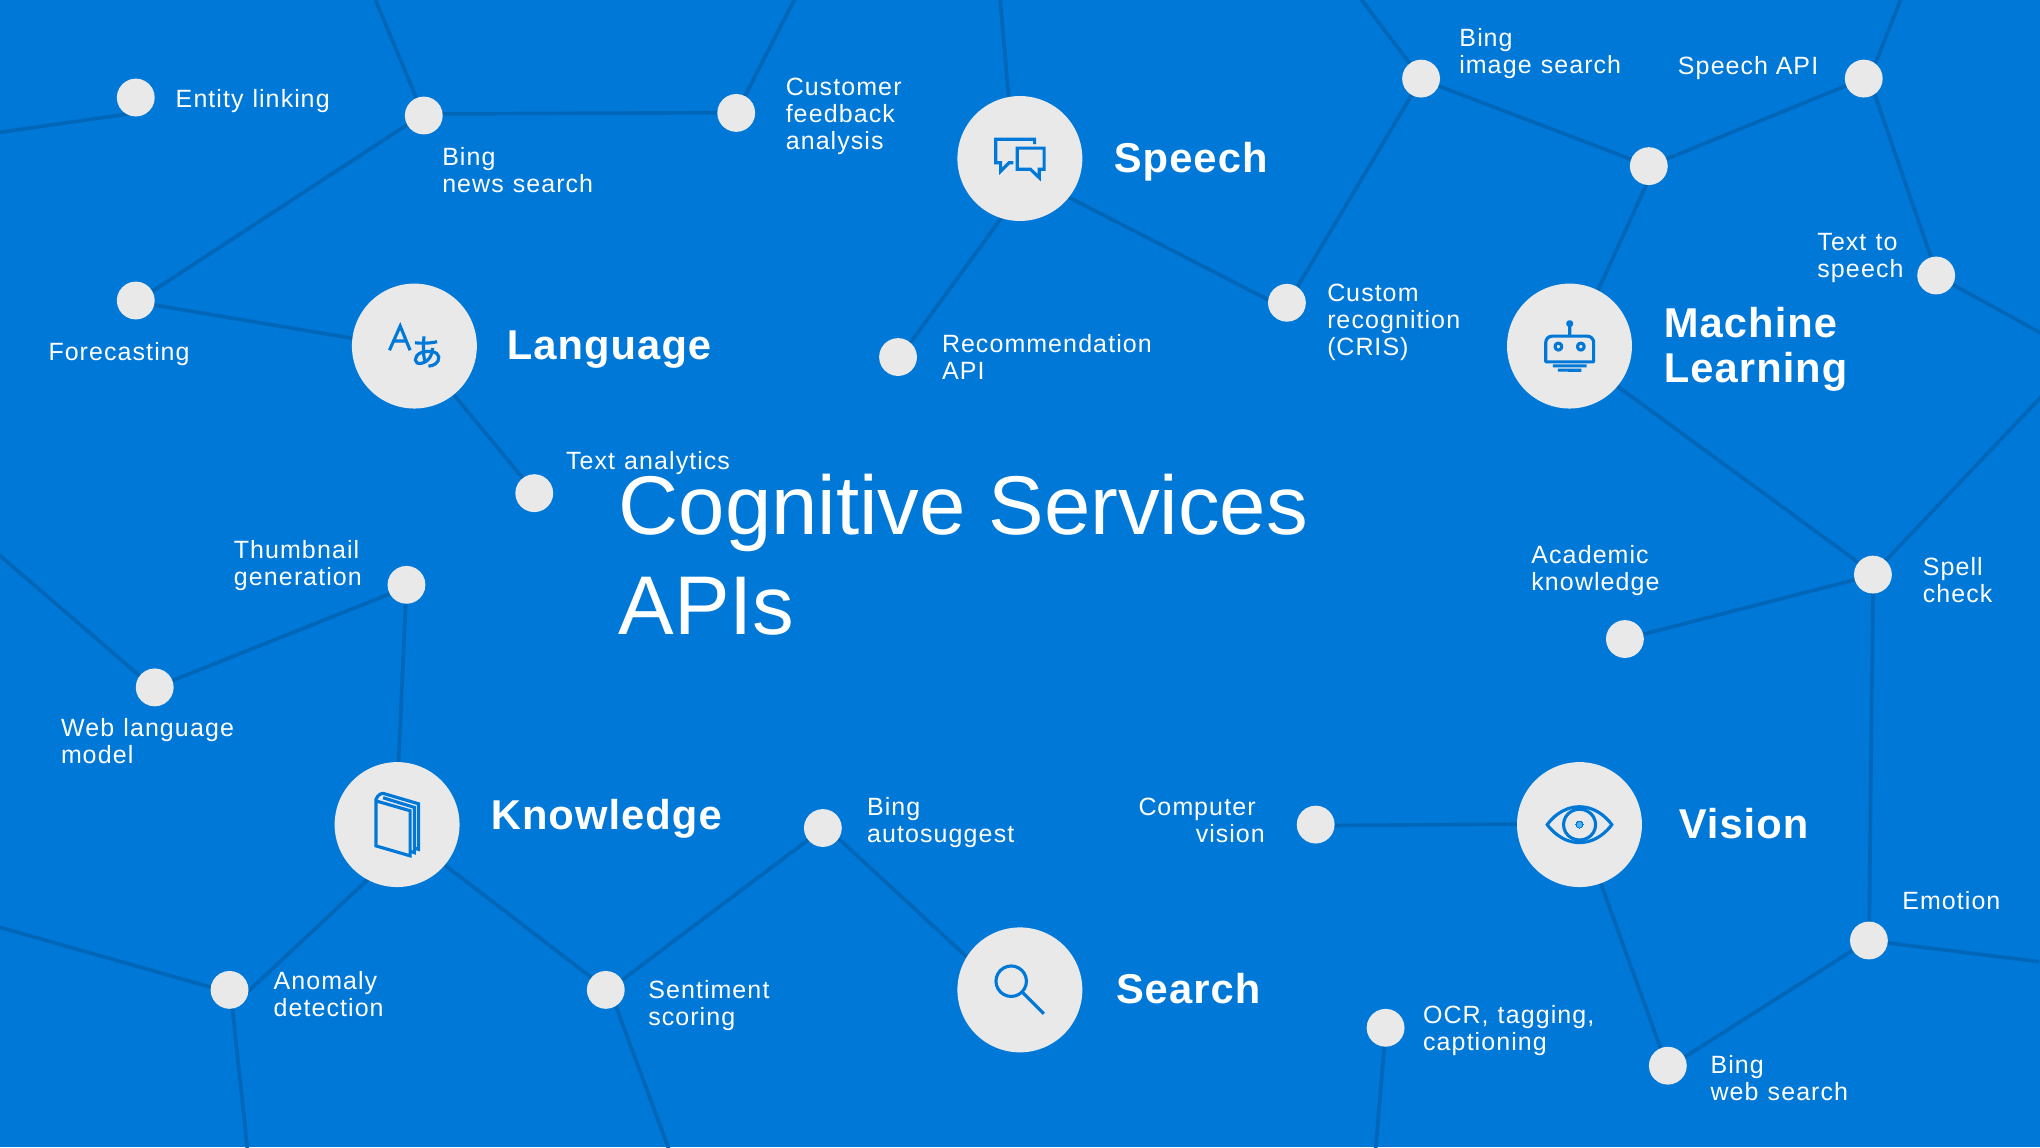

Bing
image search
Speech API

Entity linking

Customer feedback
analysis

Speech
Bing
news search

Text to
speech

Custom recognition (CRIS)
Language
Machine
Learning
Forecasting
Recommendation
API

Text analytics

Cognitive Services APIs
Thumbnail generation
Academic knowledge
Spell
check

Web language model

Bing
autosuggest
Computer
vision
Vision
Knowledge

Emotion

Search
Anomaly
detection

Sentiment
scoring
OCR, tagging, captioning

Bing
web search